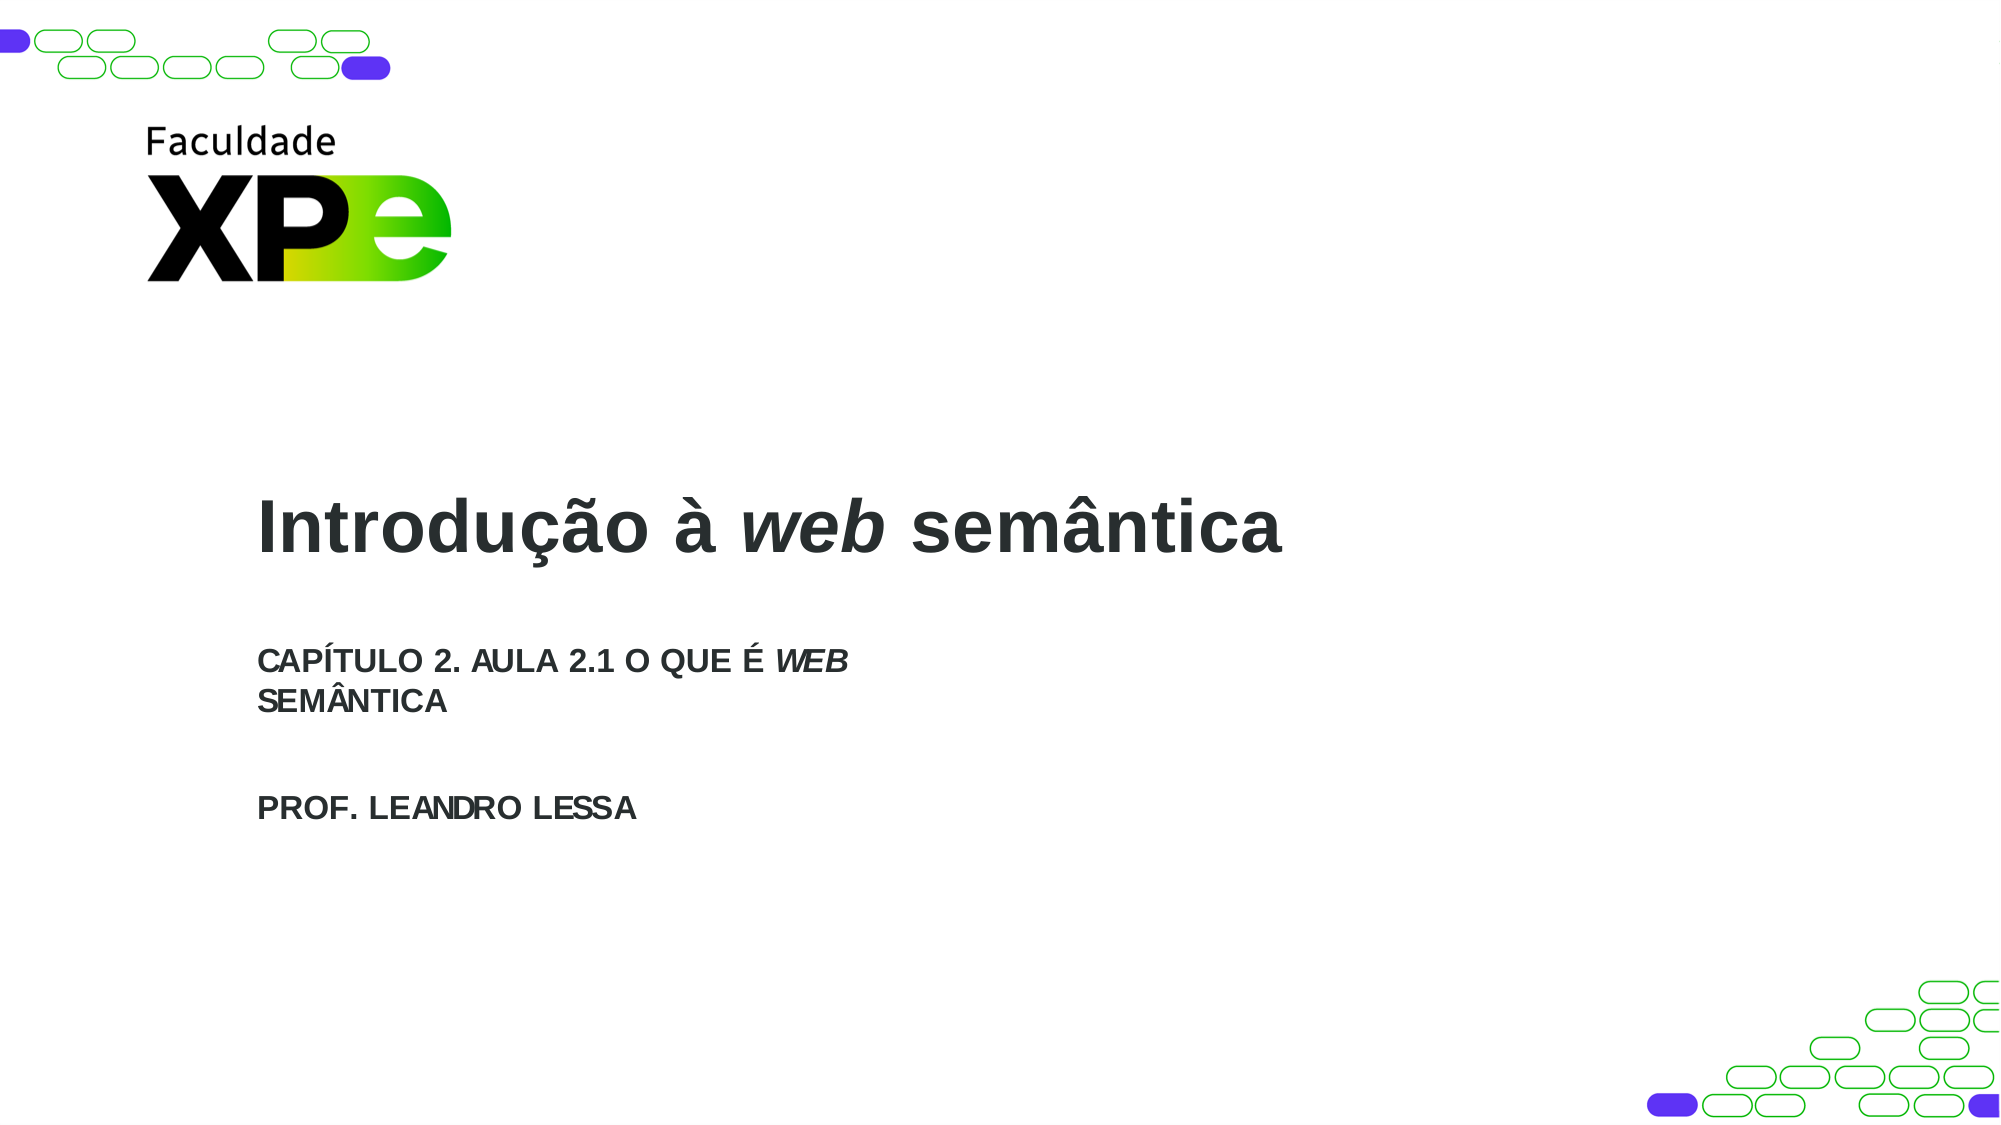

Introdução à web semântica
CAPÍTULO 2. AULA 2.1 O QUE É WEB SEMÂNTICA

PROF. LEANDRO LESSA